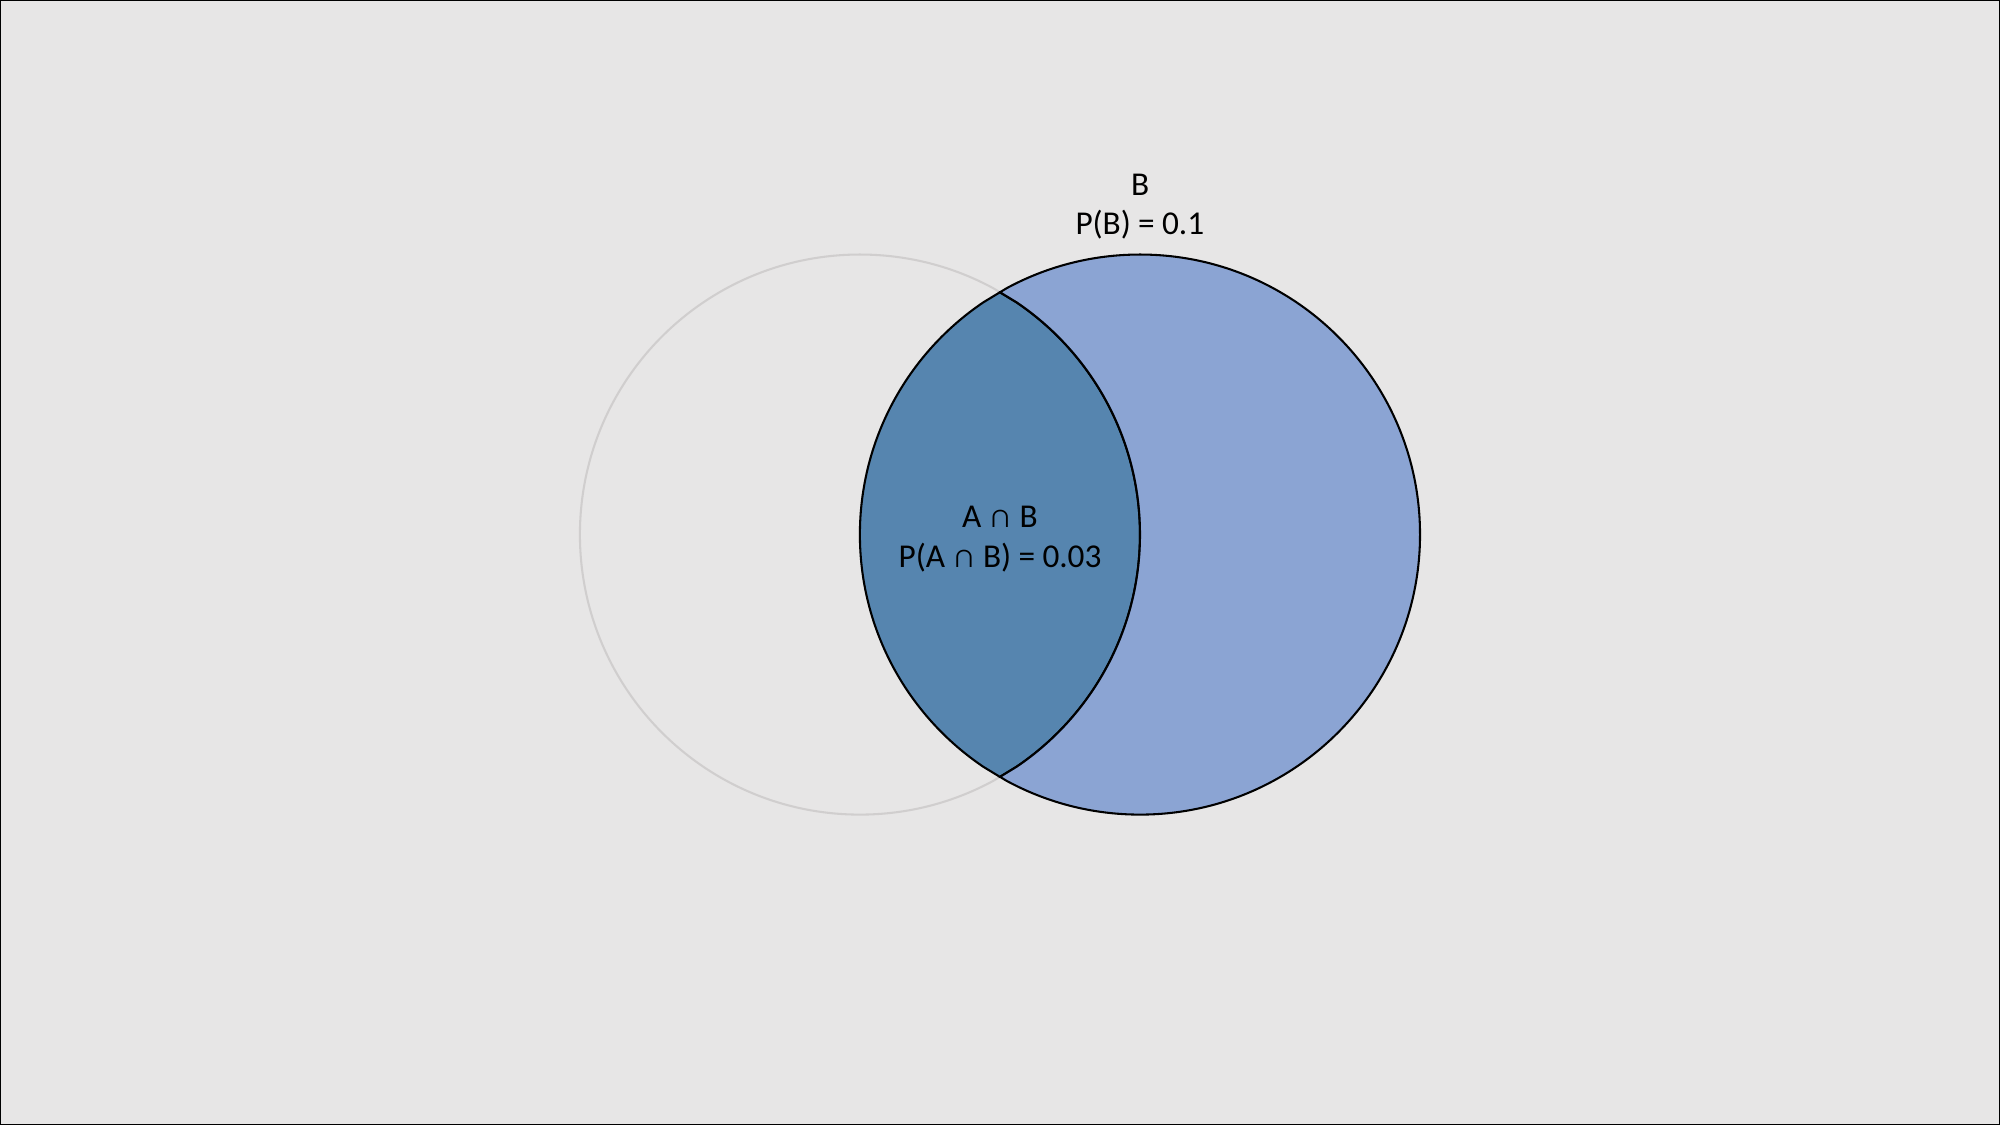

B
P(B) = 0.1

A ∩ B
P(A ∩ B) = 0.03